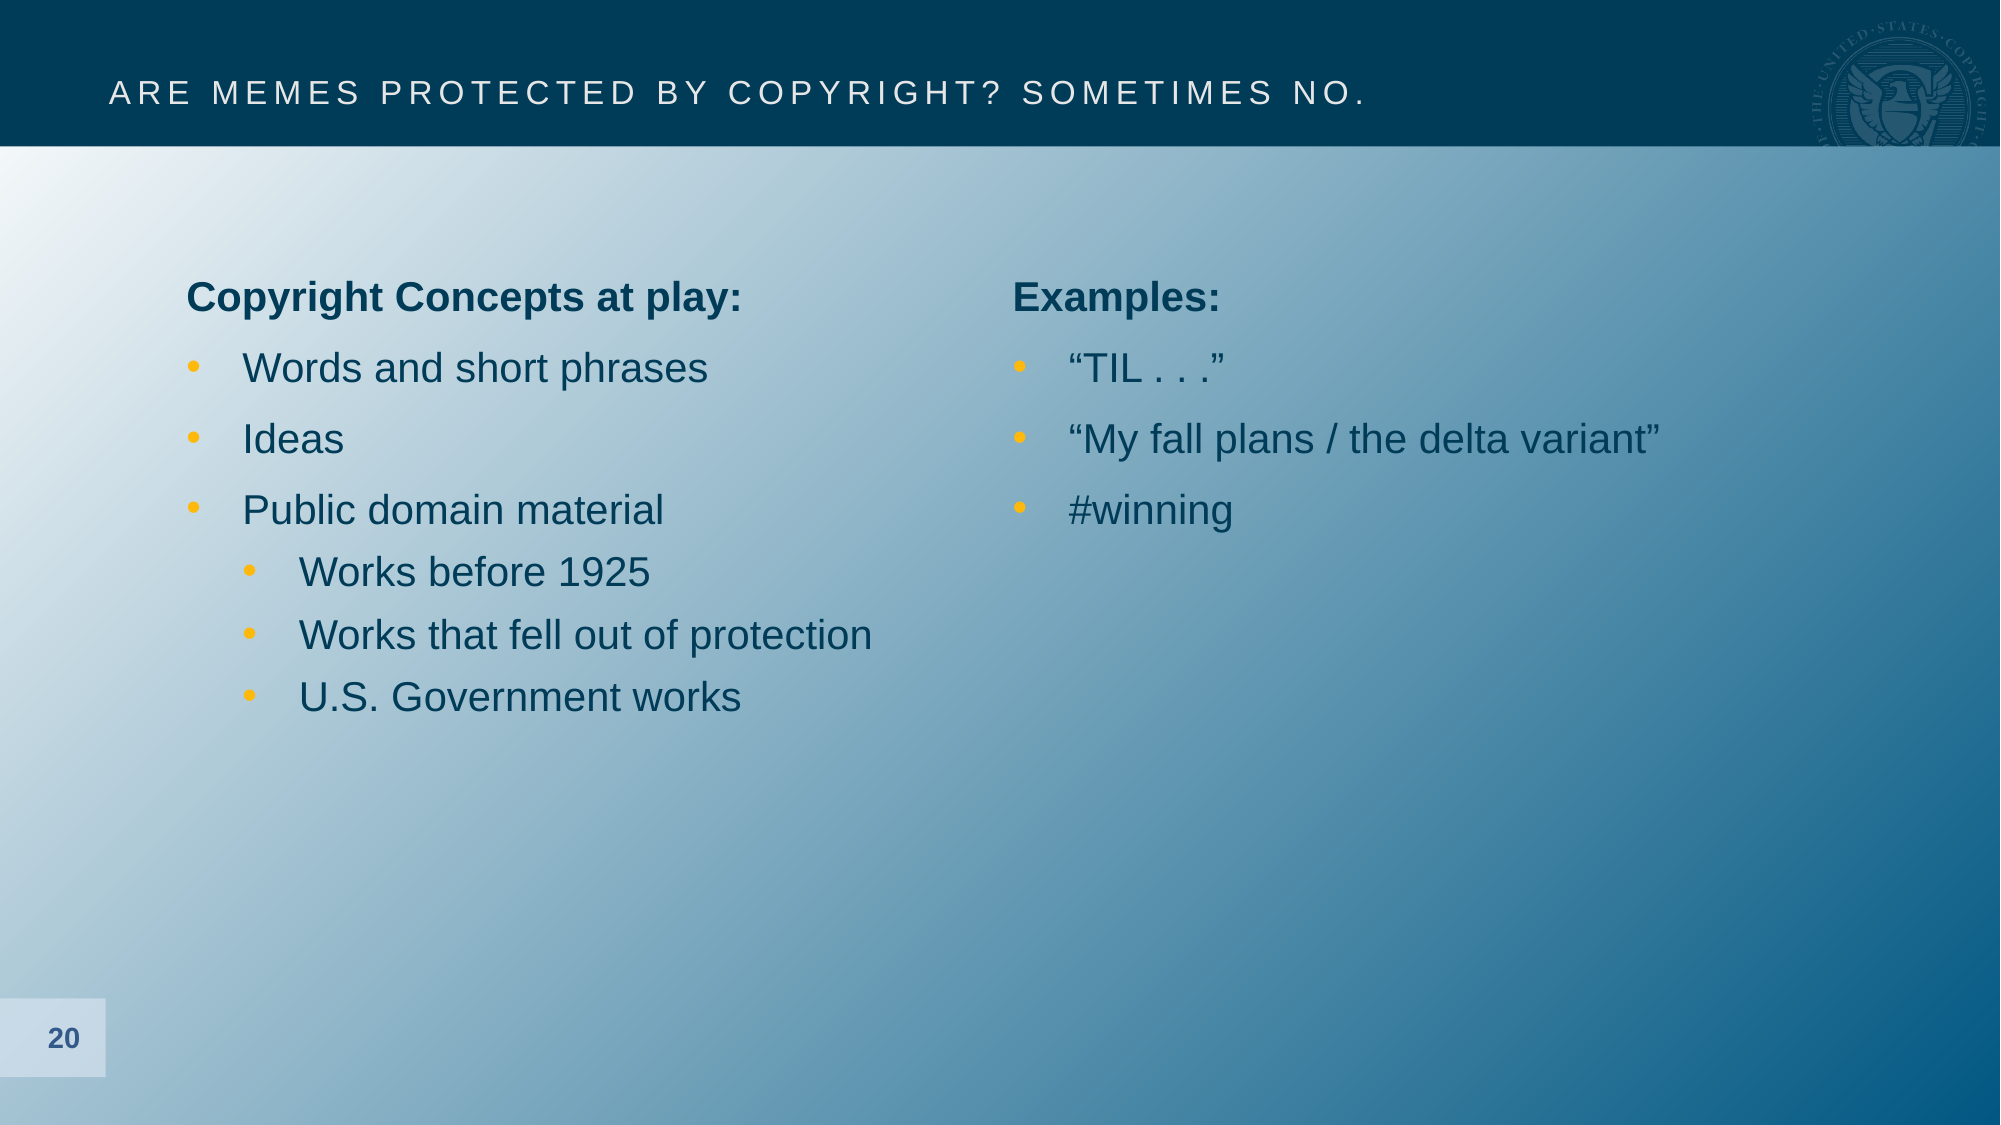

# ARE MEMES PROTECTED BY COPYRIGHT? SOMETIMES NO.
Copyright Concepts at play:
Words and short phrases
Ideas
Public domain material
Works before 1925
Works that fell out of protection
U.S. Government works
Examples:
“TIL . . .”
“My fall plans / the delta variant”
#winning